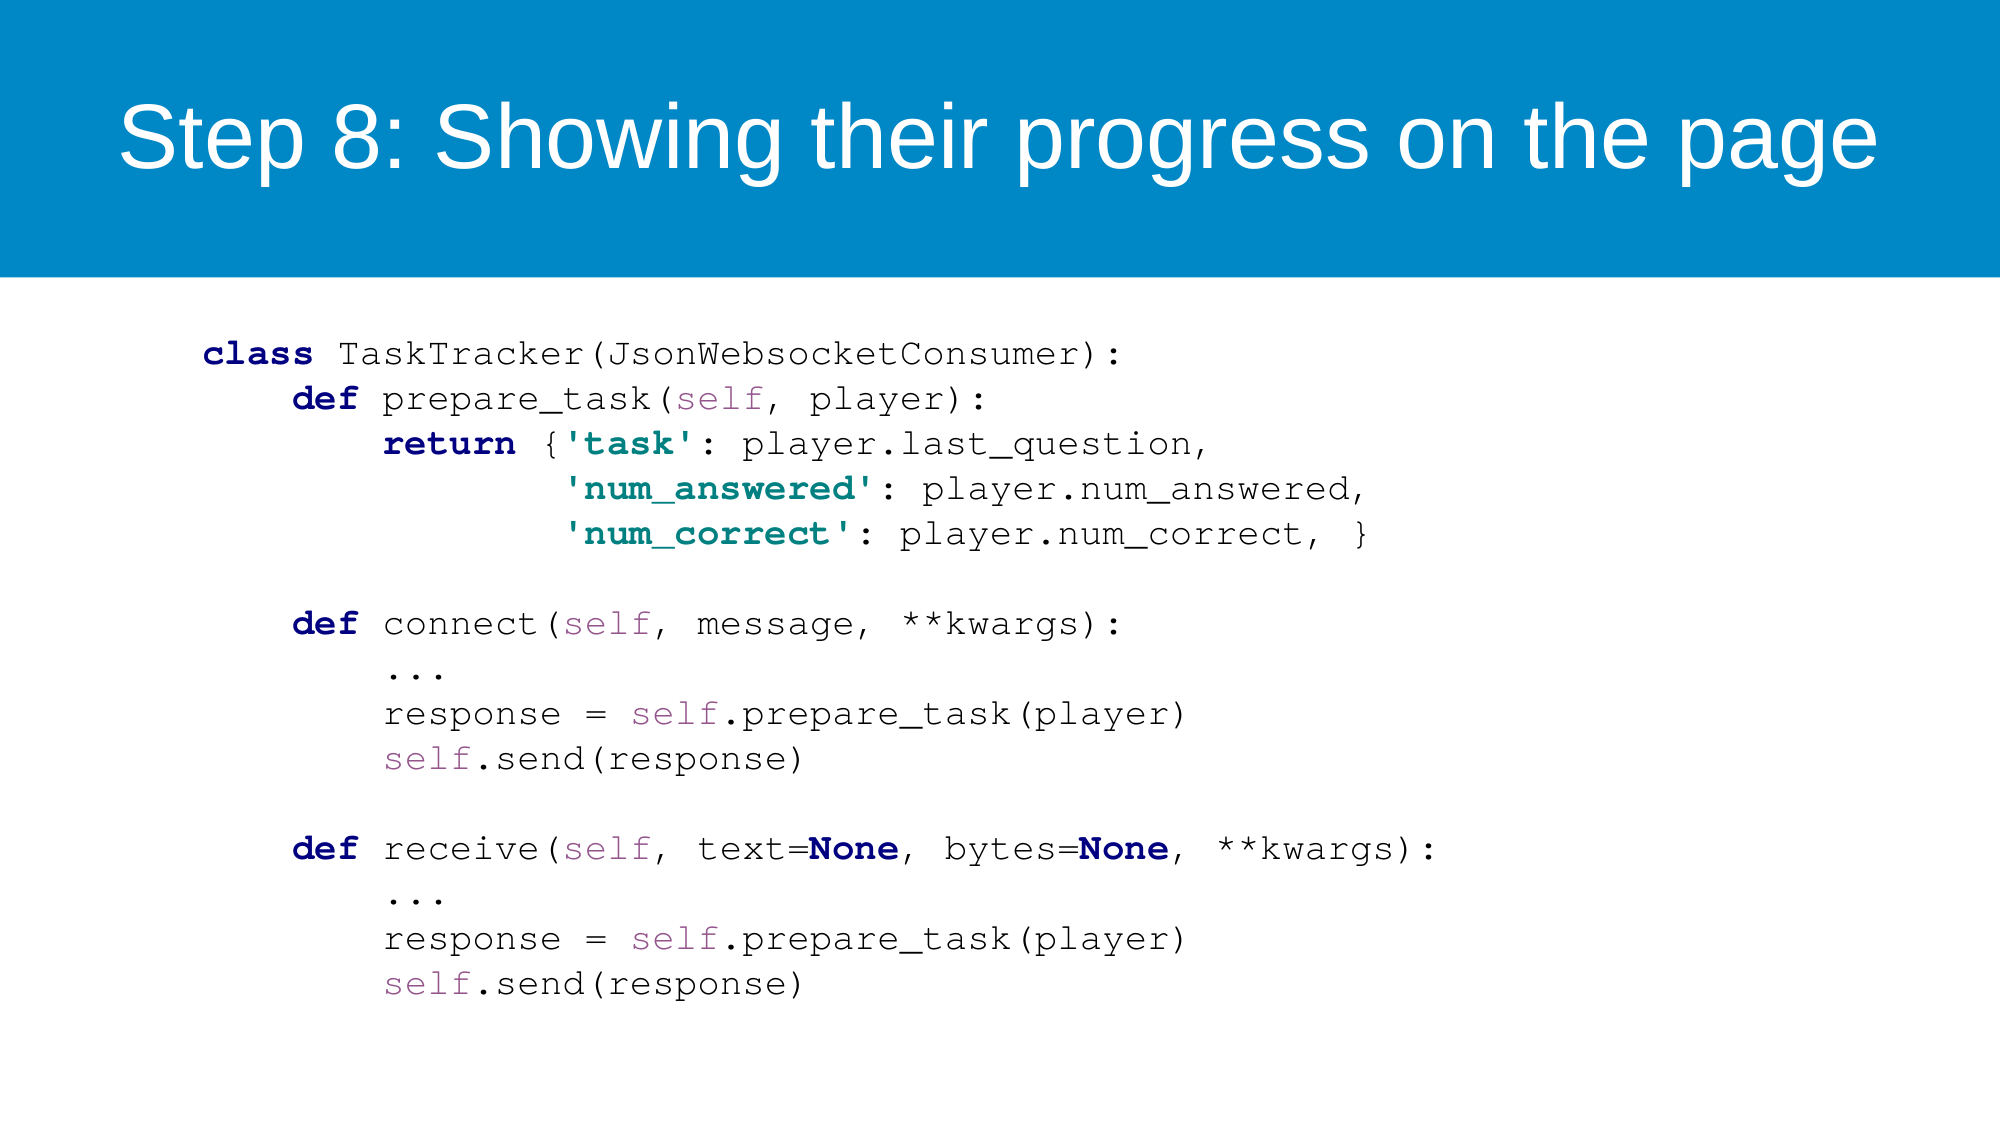

# Step 8: Showing their progress on the page
class TaskTracker(JsonWebsocketConsumer):
    def prepare_task(self, player):
        return {'task': player.last_question,
                'num_answered': player.num_answered,
                'num_correct': player.num_correct, }
    def connect(self, message, **kwargs):
        ...
        response = self.prepare_task(player)
        self.send(response)
    def receive(self, text=None, bytes=None, **kwargs):
        ...
        response = self.prepare_task(player)
        self.send(response)